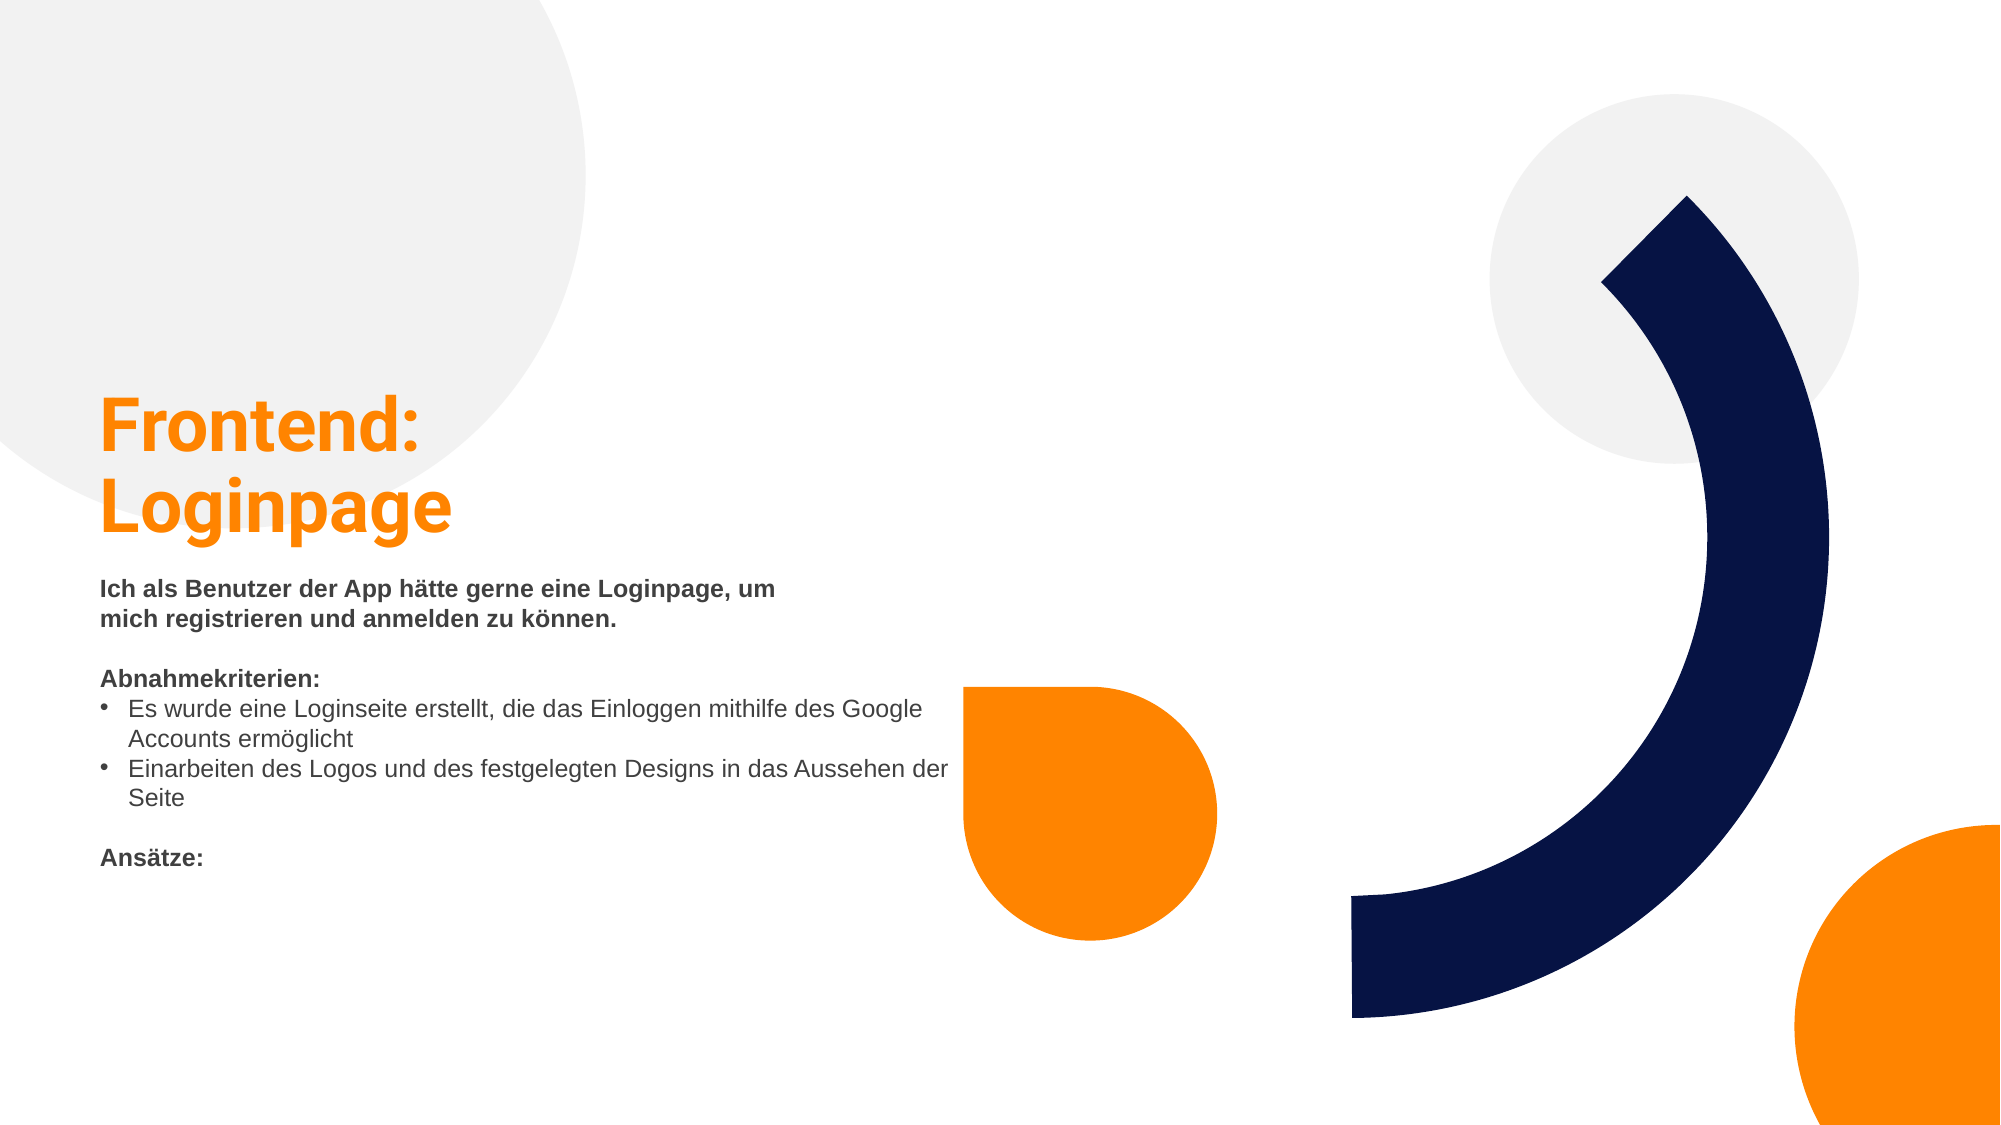

Frontend: Loginpage
Ich als Benutzer der App hätte gerne eine Loginpage, um mich registrieren und anmelden zu können.

Abnahmekriterien:
Es wurde eine Loginseite erstellt, die das Einloggen mithilfe des Google Accounts ermöglicht
Einarbeiten des Logos und des festgelegten Designs in das Aussehen der Seite

Ansätze: